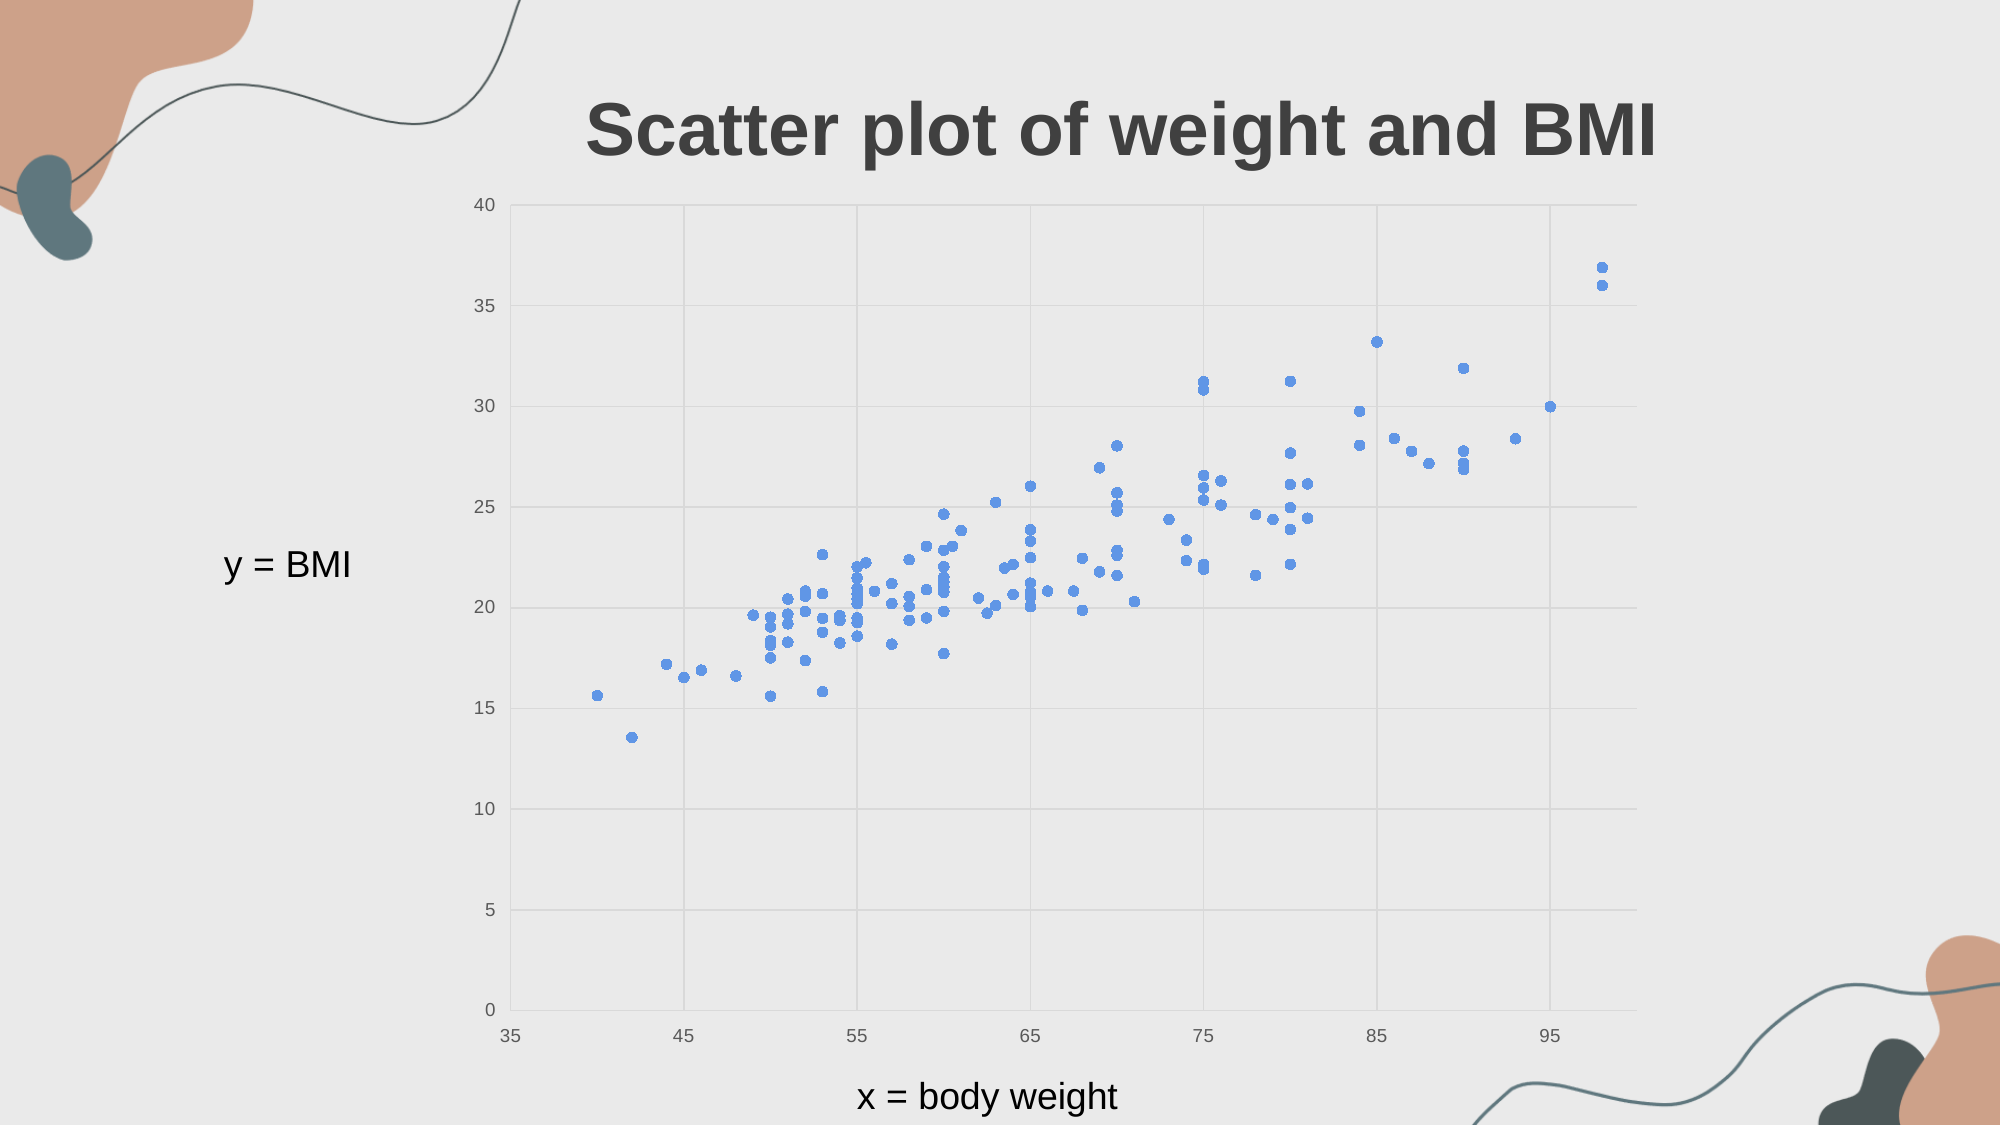

### Chart

| Category |  |
|---|---|
Scatter plot of weight and BMI
y = BMI
x = body weight